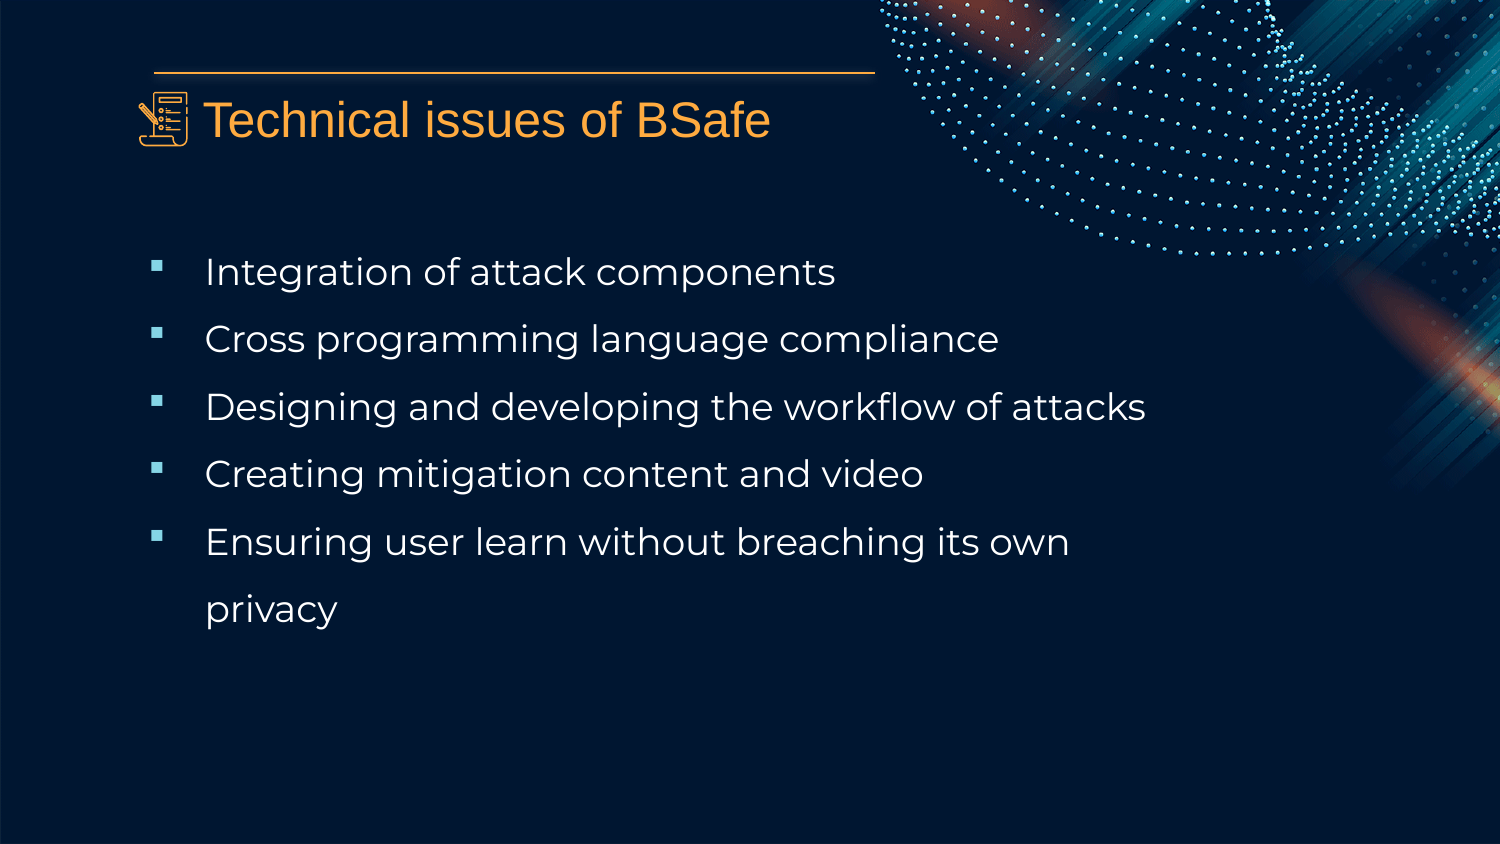

# Technical issues of BSafe

Integration of attack components
Cross programming language compliance
Designing and developing the workflow of attacks
Creating mitigation content and video
Ensuring user learn without breaching its own privacy